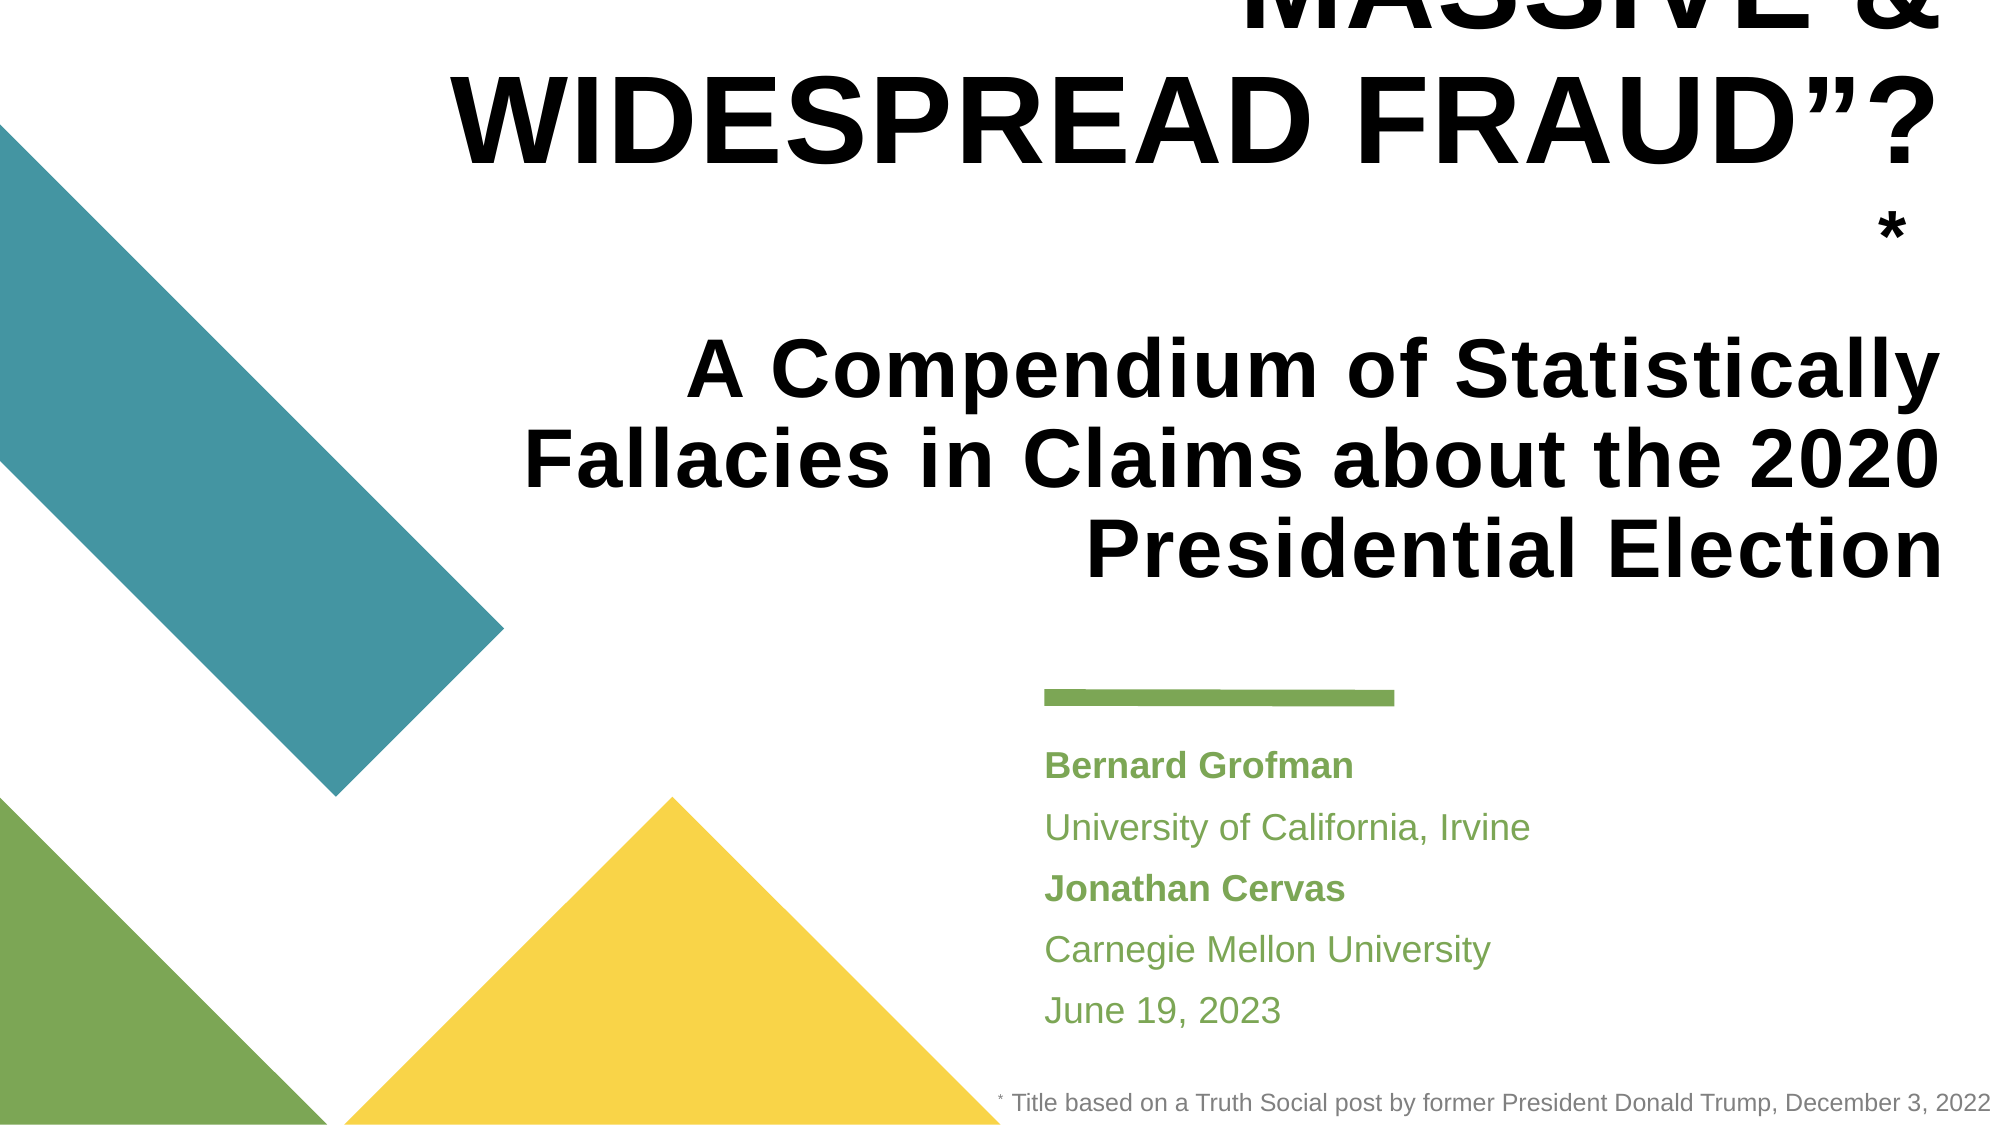

# “MASSIVE & WIDESPREAD FRAUD”?* A Compendium of Statistically Fallacies in Claims about the 2020 Presidential Election
Bernard Grofman
University of California, Irvine
Jonathan Cervas
Carnegie Mellon University
June 19, 2023

*  Title based on a Truth Social post by former President Donald Trump, December 3, 2022